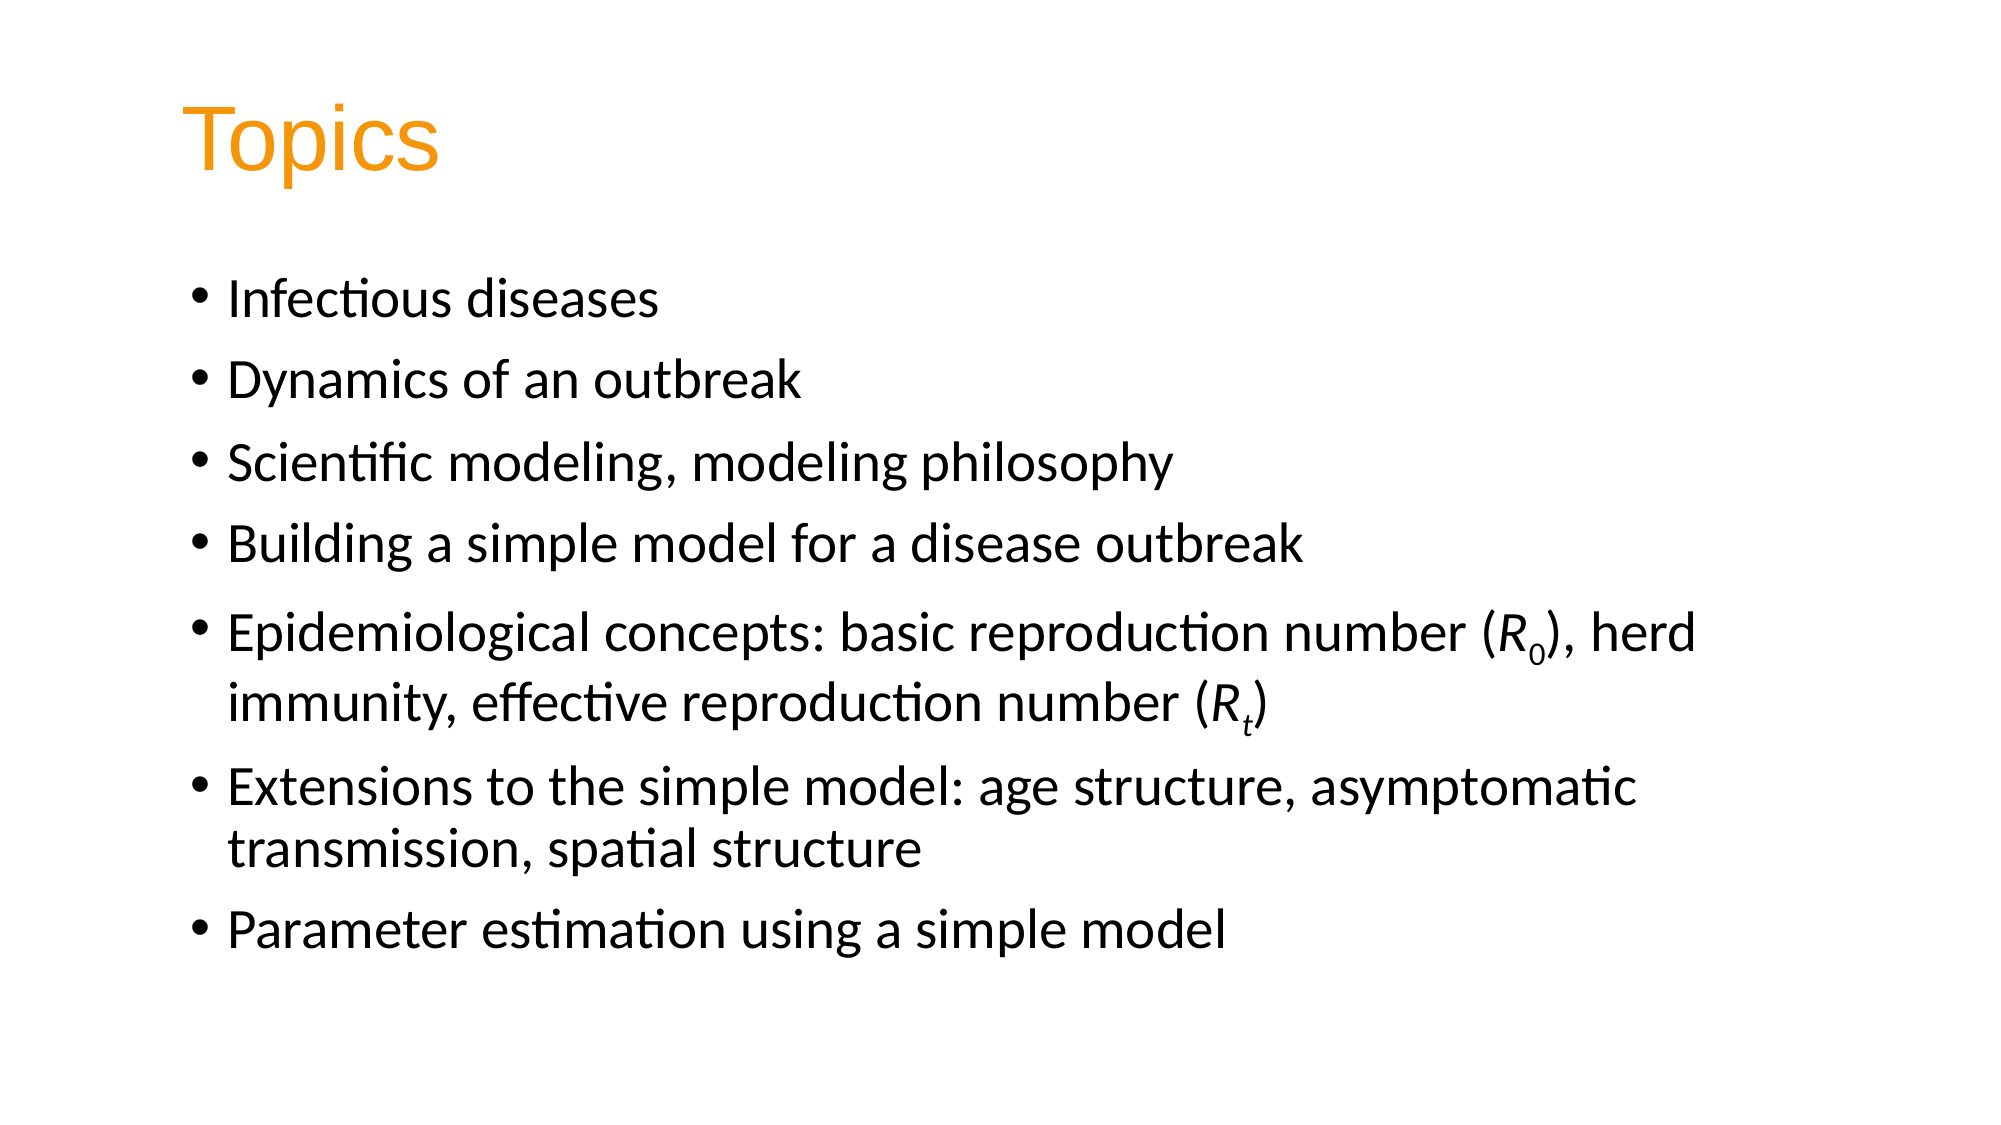

Topics
Infectious diseases
Dynamics of an outbreak
Scientific modeling, modeling philosophy
Building a simple model for a disease outbreak
Epidemiological concepts: basic reproduction number (R0), herd immunity, effective reproduction number (Rt)
Extensions to the simple model: age structure, asymptomatic transmission, spatial structure
Parameter estimation using a simple model